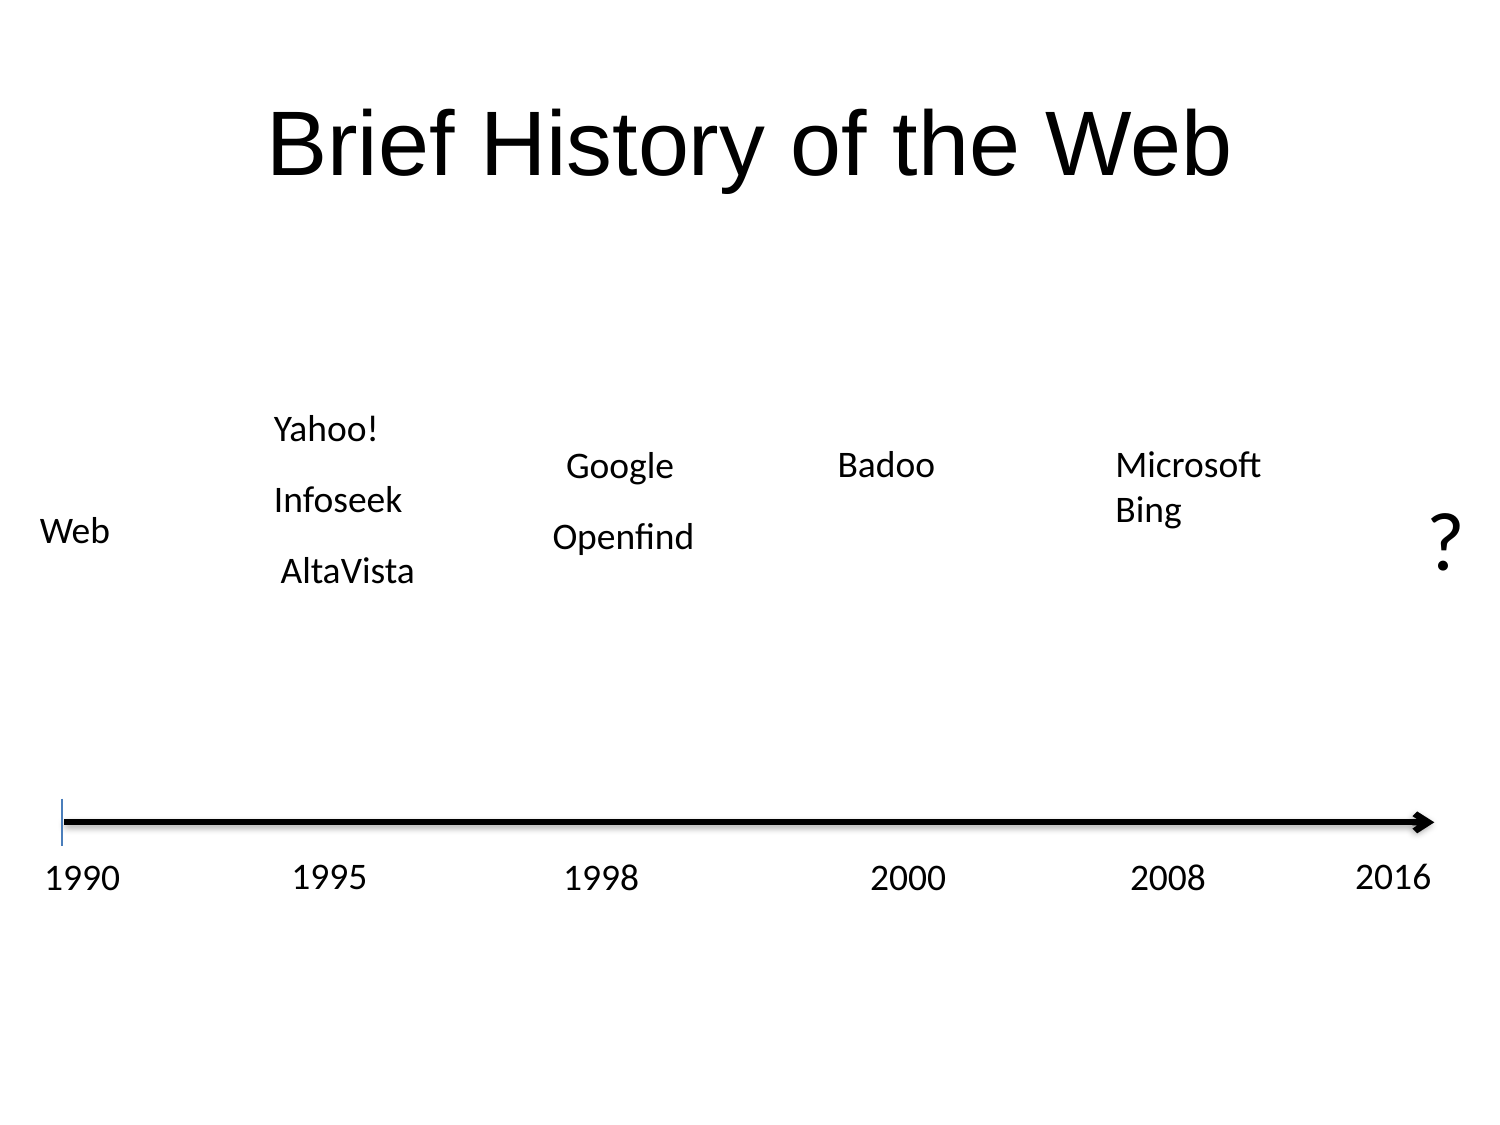

Brief History of the Web
Yahoo!
Badoo
Microsoft
Bing
Google
Infoseek
?
Web
Openfind
AltaVista
1995
2016
1990
1998
2000
2008